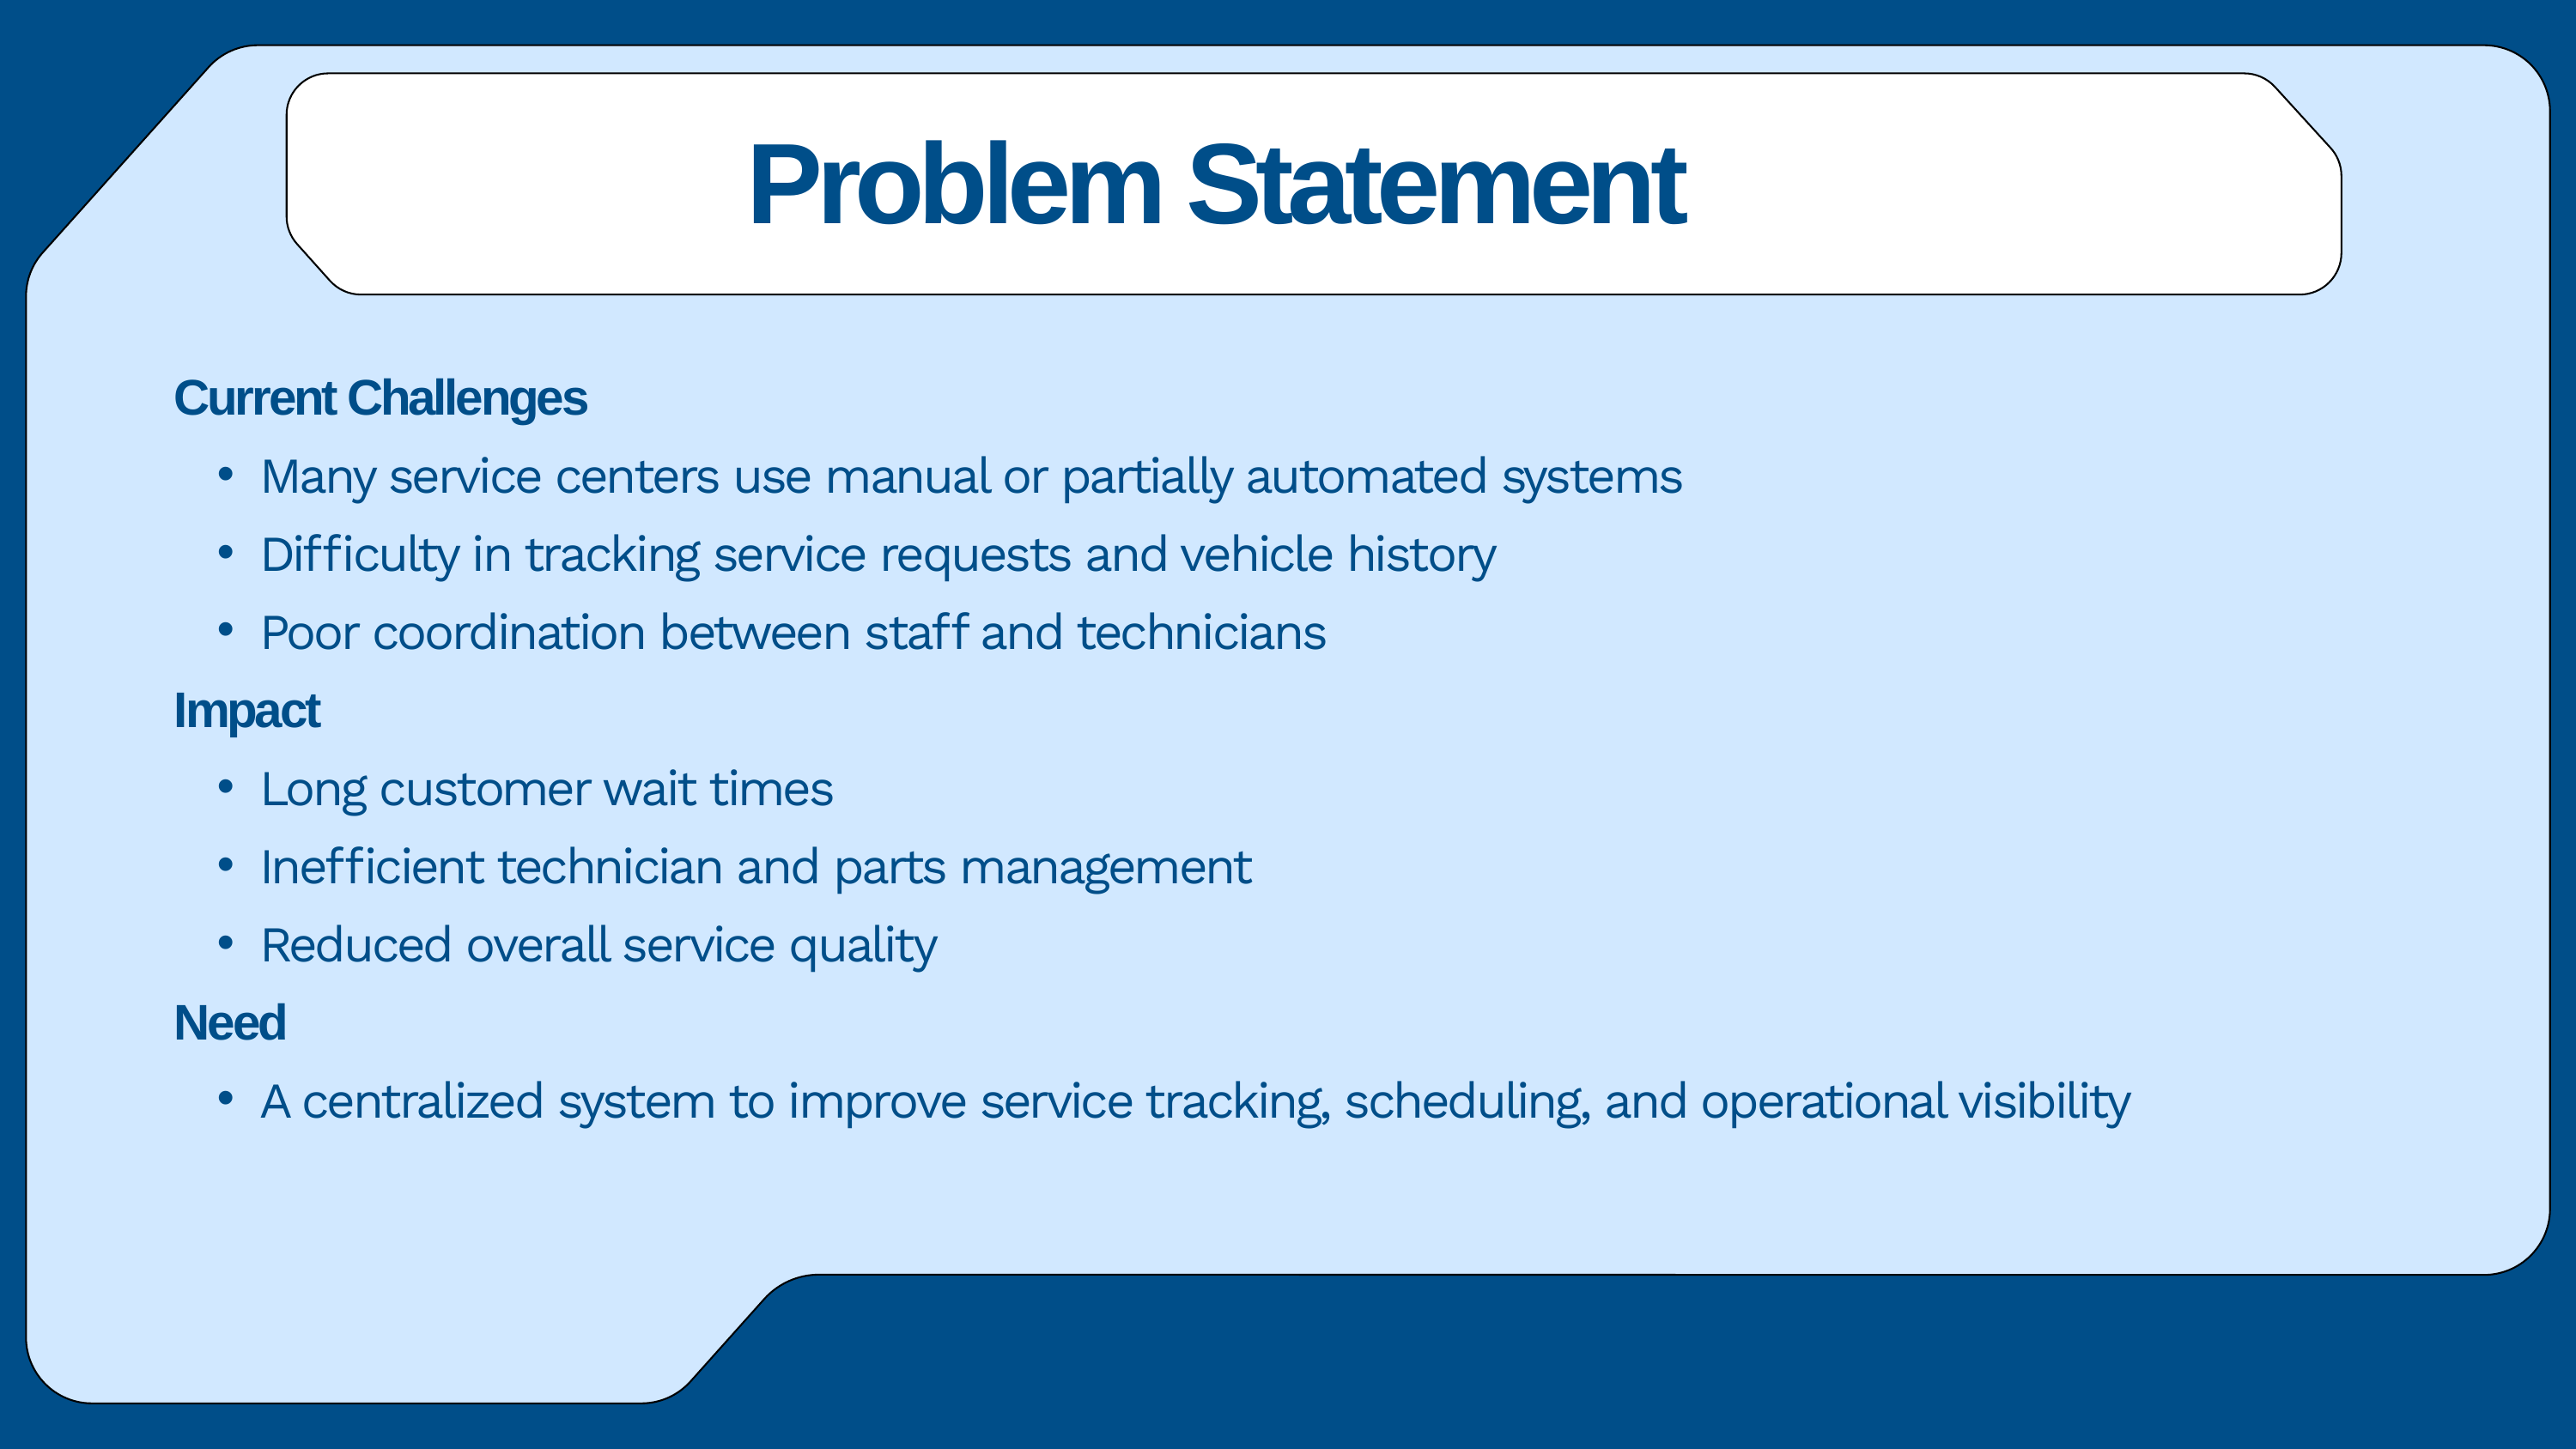

Problem Statement
Current Challenges
Many service centers use manual or partially automated systems
Difficulty in tracking service requests and vehicle history
Poor coordination between staff and technicians
Impact
Long customer wait times
Inefficient technician and parts management
Reduced overall service quality
Need
A centralized system to improve service tracking, scheduling, and operational visibility